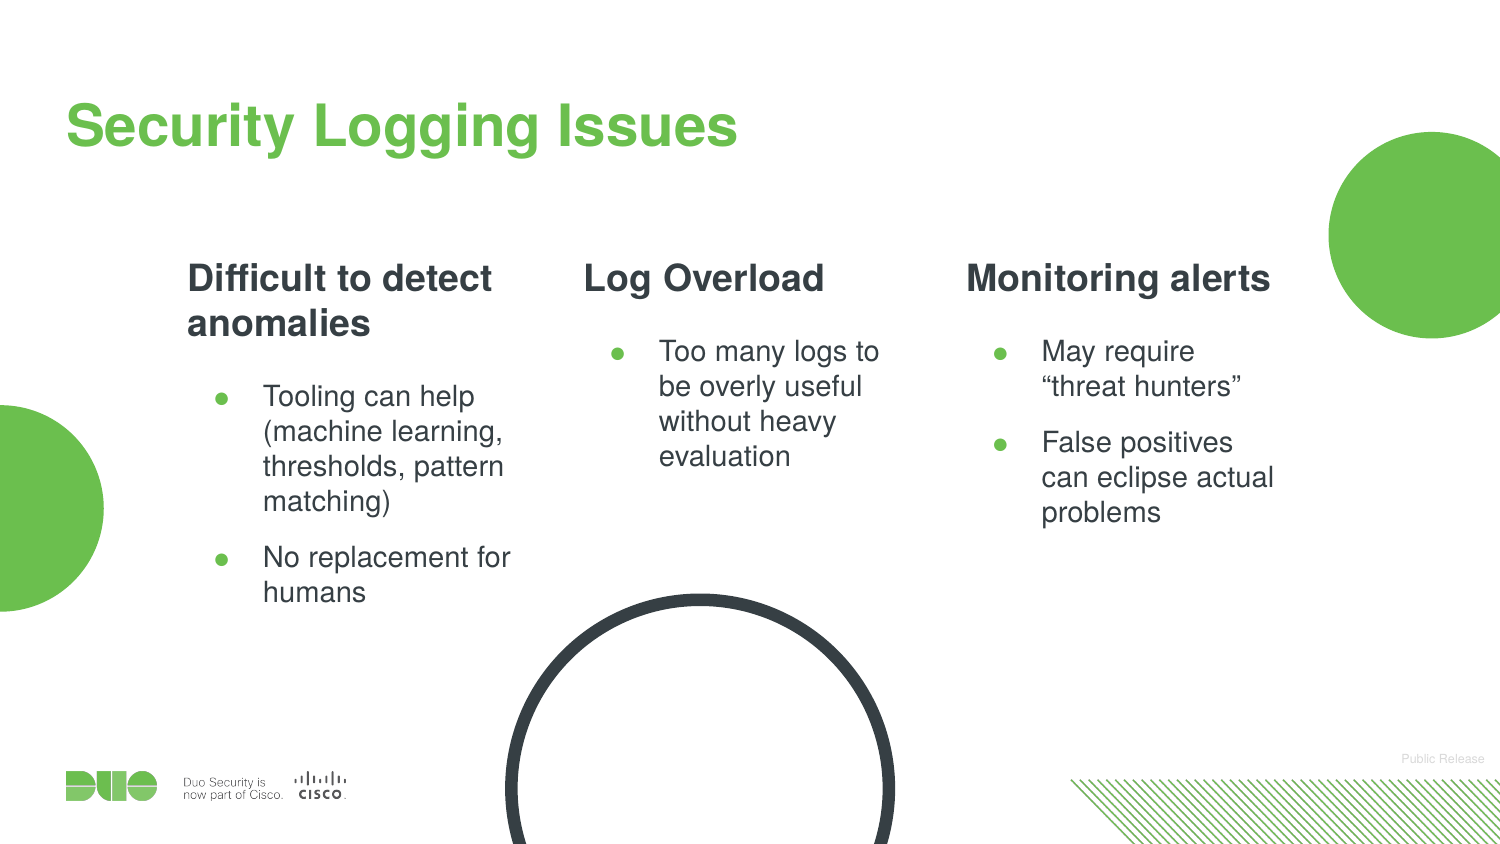

# Security Logging Issues
Difficult to detect anomalies
Tooling can help (machine learning, thresholds, pattern matching)
No replacement for humans

Log Overload
Too many logs to be overly useful without heavy evaluation

Monitoring alerts
May require
“threat hunters”
False positives
can eclipse actual problems